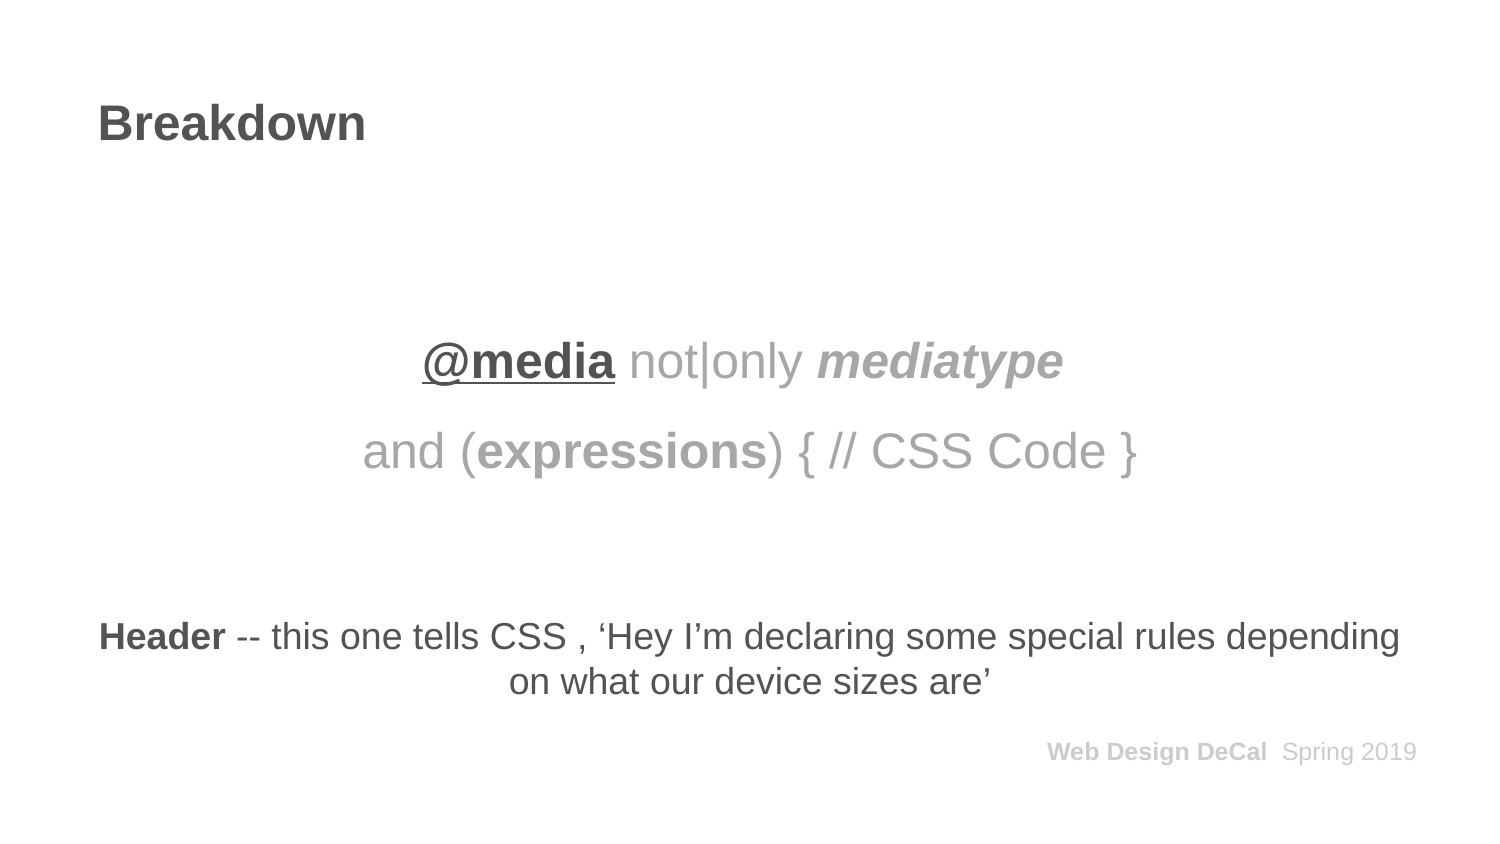

# Breakdown
@media not|only mediatype
and (expressions) { // CSS Code }

Header -- this one tells CSS , ‘Hey I’m declaring some special rules depending on what our device sizes are’